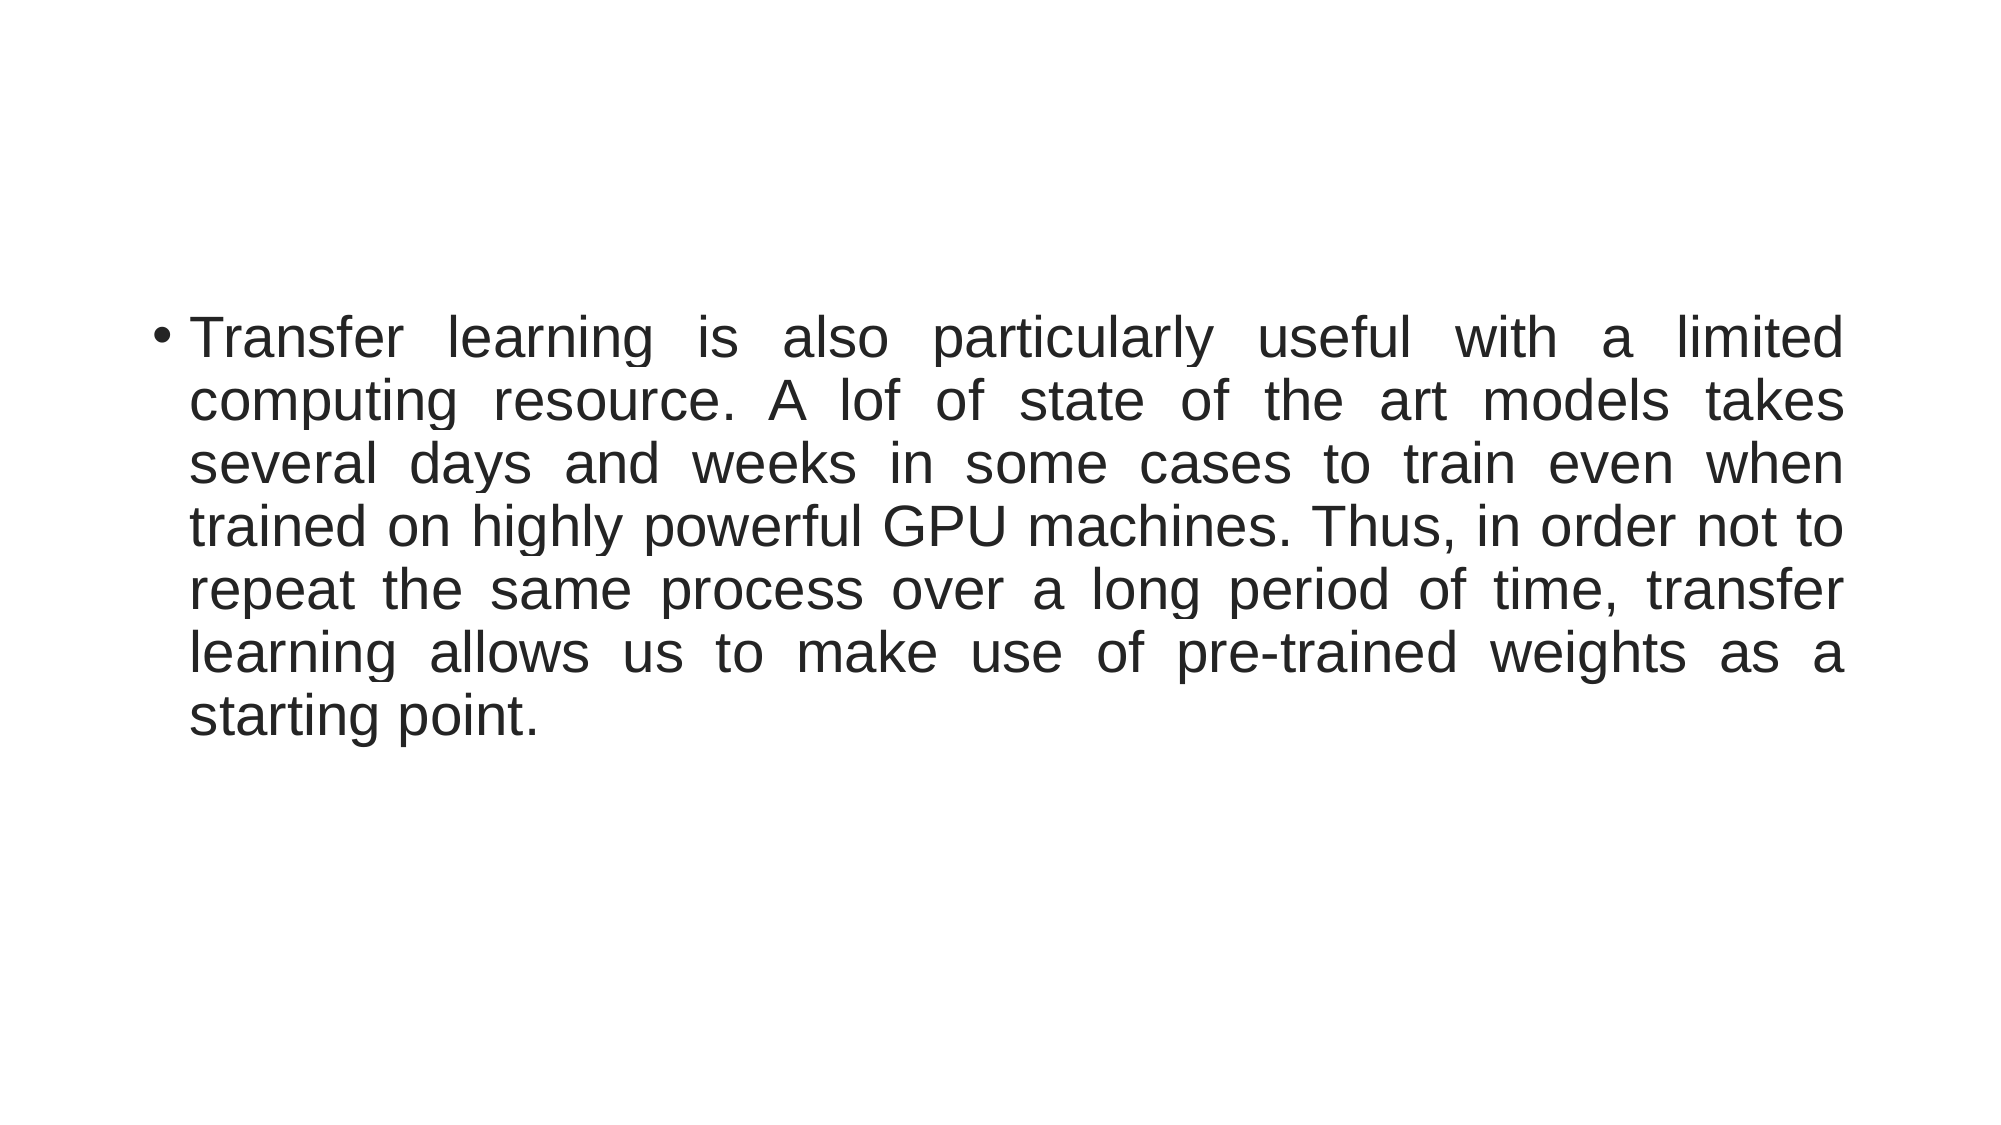

#
Transfer learning is also particularly useful with a limited computing resource. A lof of state of the art models takes several days and weeks in some cases to train even when trained on highly powerful GPU machines. Thus, in order not to repeat the same process over a long period of time, transfer learning allows us to make use of pre-trained weights as a starting point.